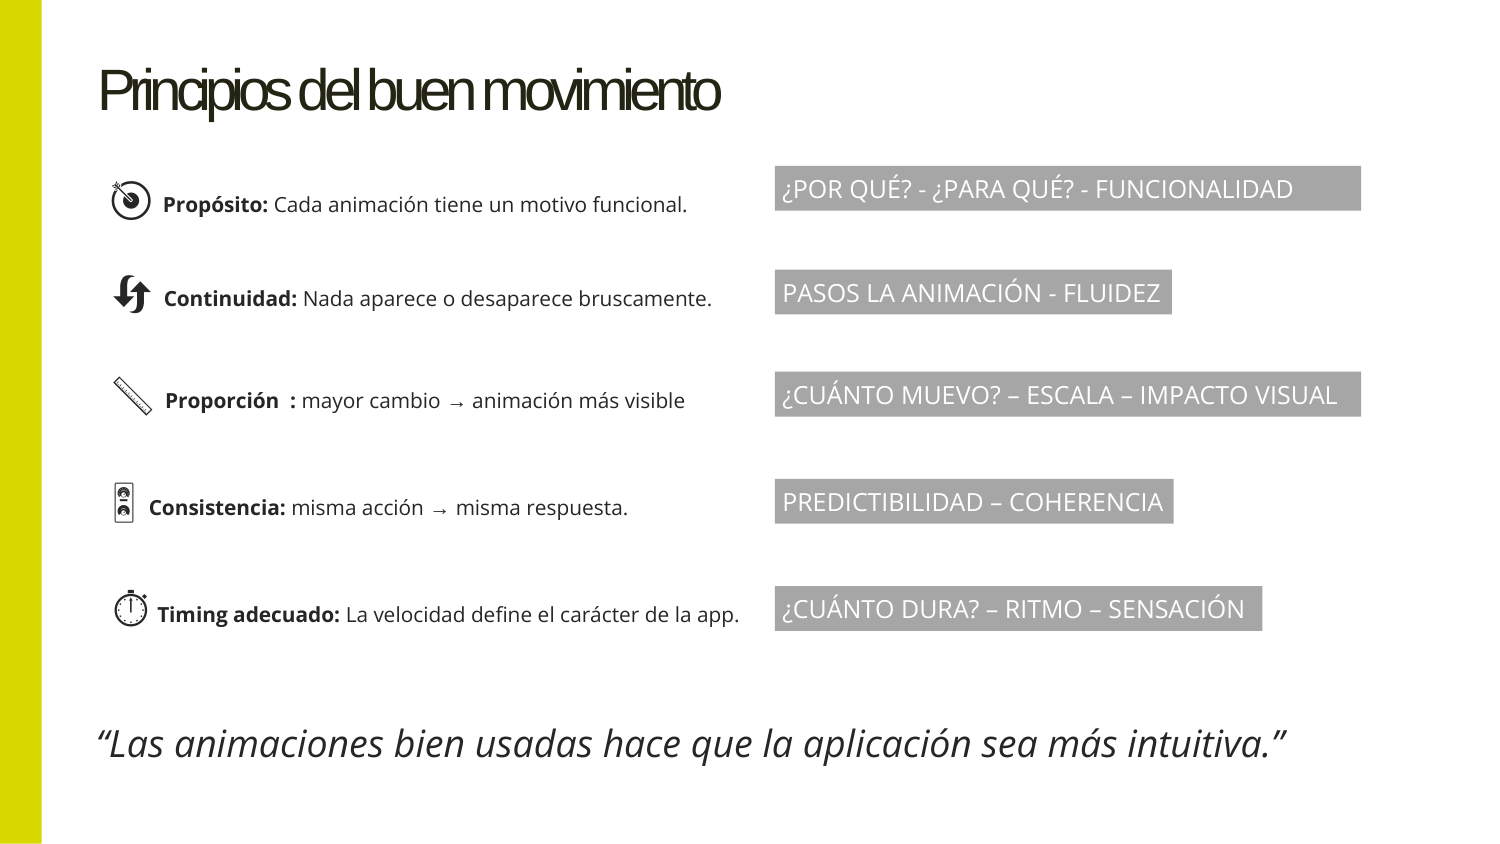

# Principios del buen movimiento
🎯 Propósito: Cada animación tiene un motivo funcional.
¿POR QUÉ? - ¿PARA QUÉ? - FUNCIONALIDAD
🔄 Continuidad: Nada aparece o desaparece bruscamente.
PASOS LA ANIMACIÓN - FLUIDEZ
📏 Proporción : mayor cambio → animación más visible
¿CUÁNTO MUEVO? – ESCALA – IMPACTO VISUAL
🎛️ Consistencia: misma acción → misma respuesta.
PREDICTIBILIDAD – COHERENCIA
⏱️ Timing adecuado: La velocidad define el carácter de la app.
¿CUÁNTO DURA? – RITMO – SENSACIÓN
“Las animaciones bien usadas hace que la aplicación sea más intuitiva.”